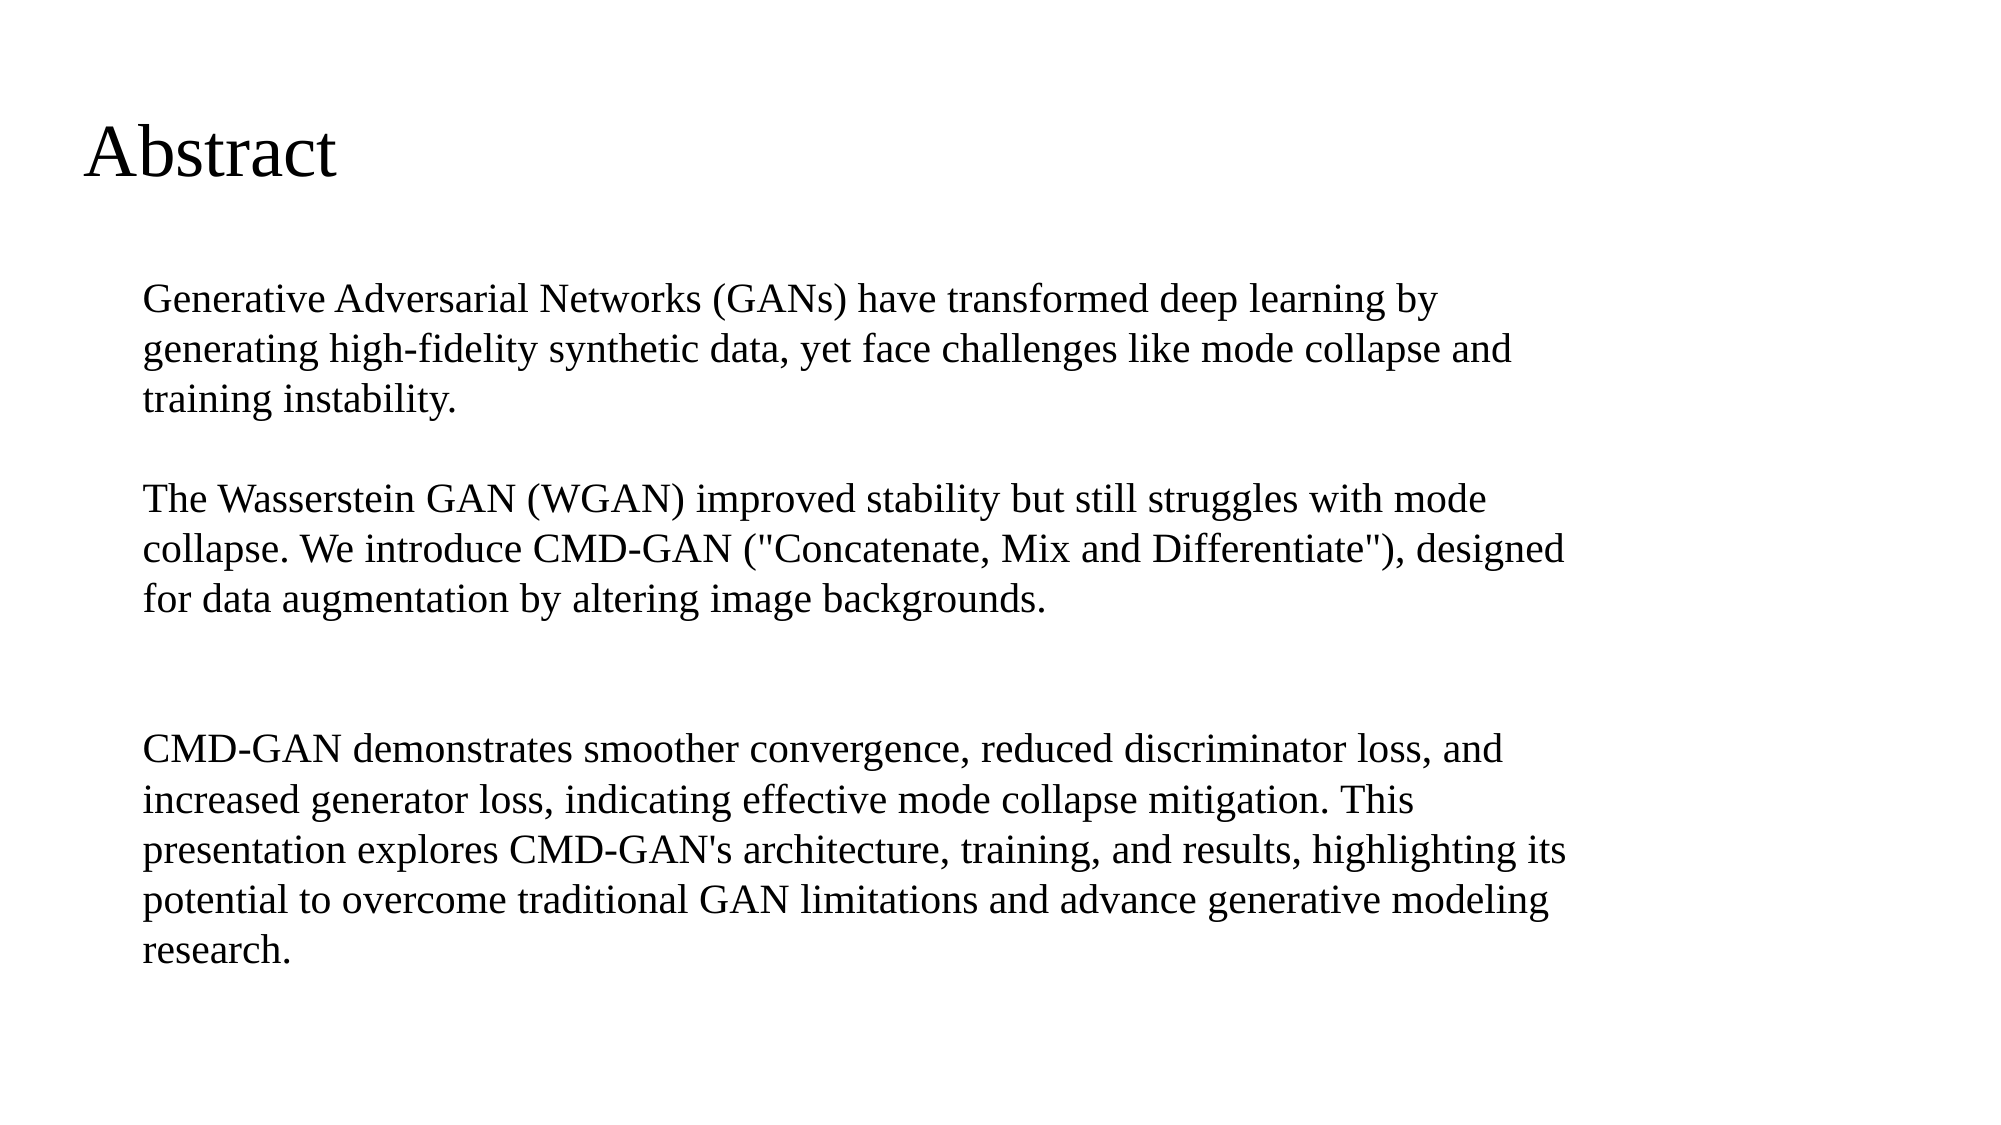

# Abstract
Generative Adversarial Networks (GANs) have transformed deep learning by generating high-fidelity synthetic data, yet face challenges like mode collapse and training instability.
The Wasserstein GAN (WGAN) improved stability but still struggles with mode collapse. We introduce CMD-GAN ("Concatenate, Mix and Differentiate"), designed for data augmentation by altering image backgrounds.
CMD-GAN demonstrates smoother convergence, reduced discriminator loss, and increased generator loss, indicating effective mode collapse mitigation. This presentation explores CMD-GAN's architecture, training, and results, highlighting its potential to overcome traditional GAN limitations and advance generative modeling research.